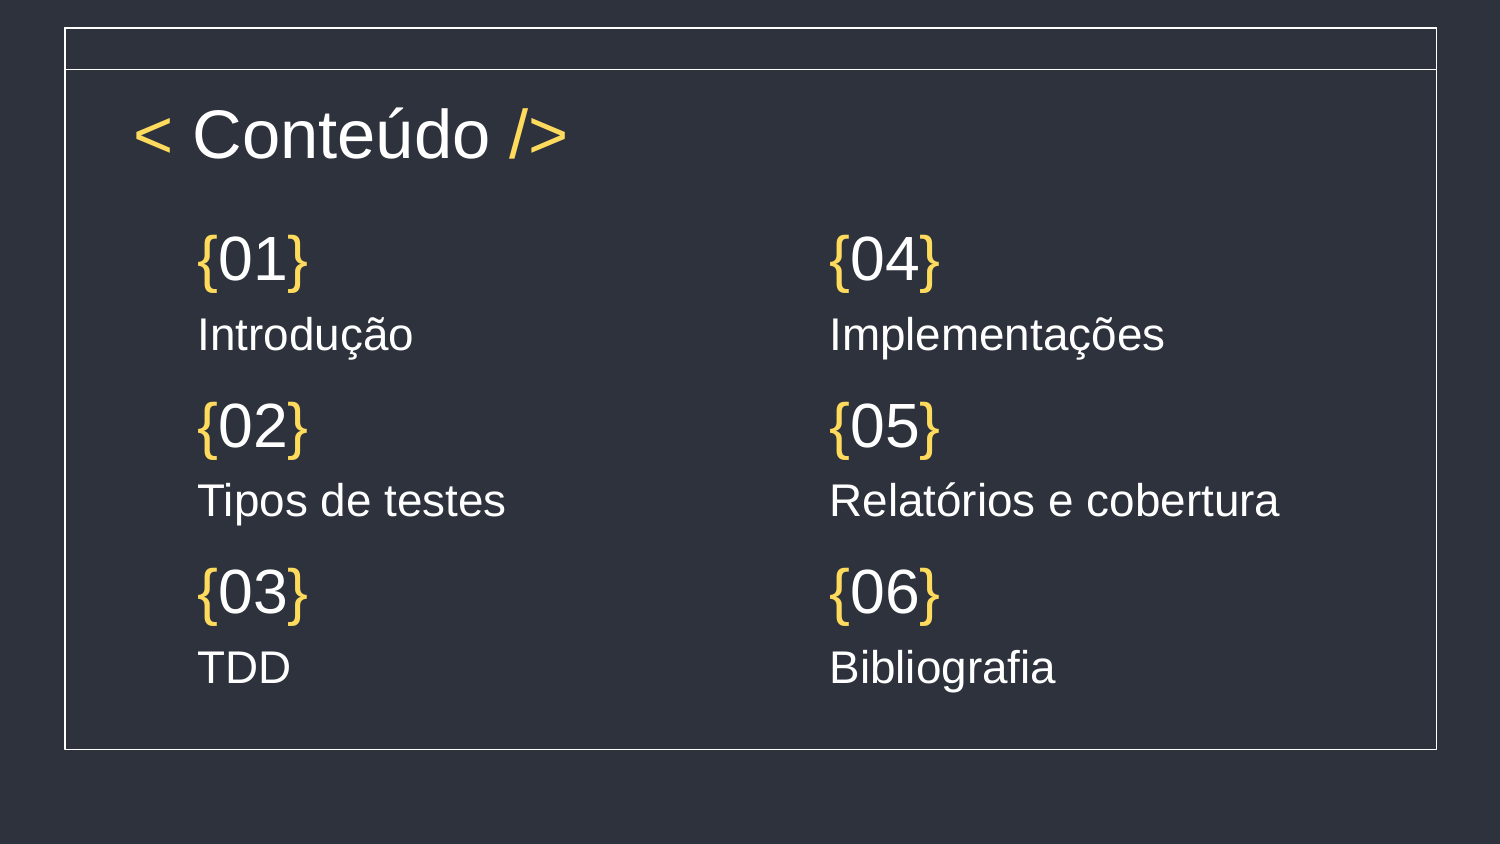

< Conteúdo />
{01}
{04}
# Introdução
Implementações
{02}
{05}
Tipos de testes
Relatórios e cobertura
{03}
{06}
Bibliografia
TDD